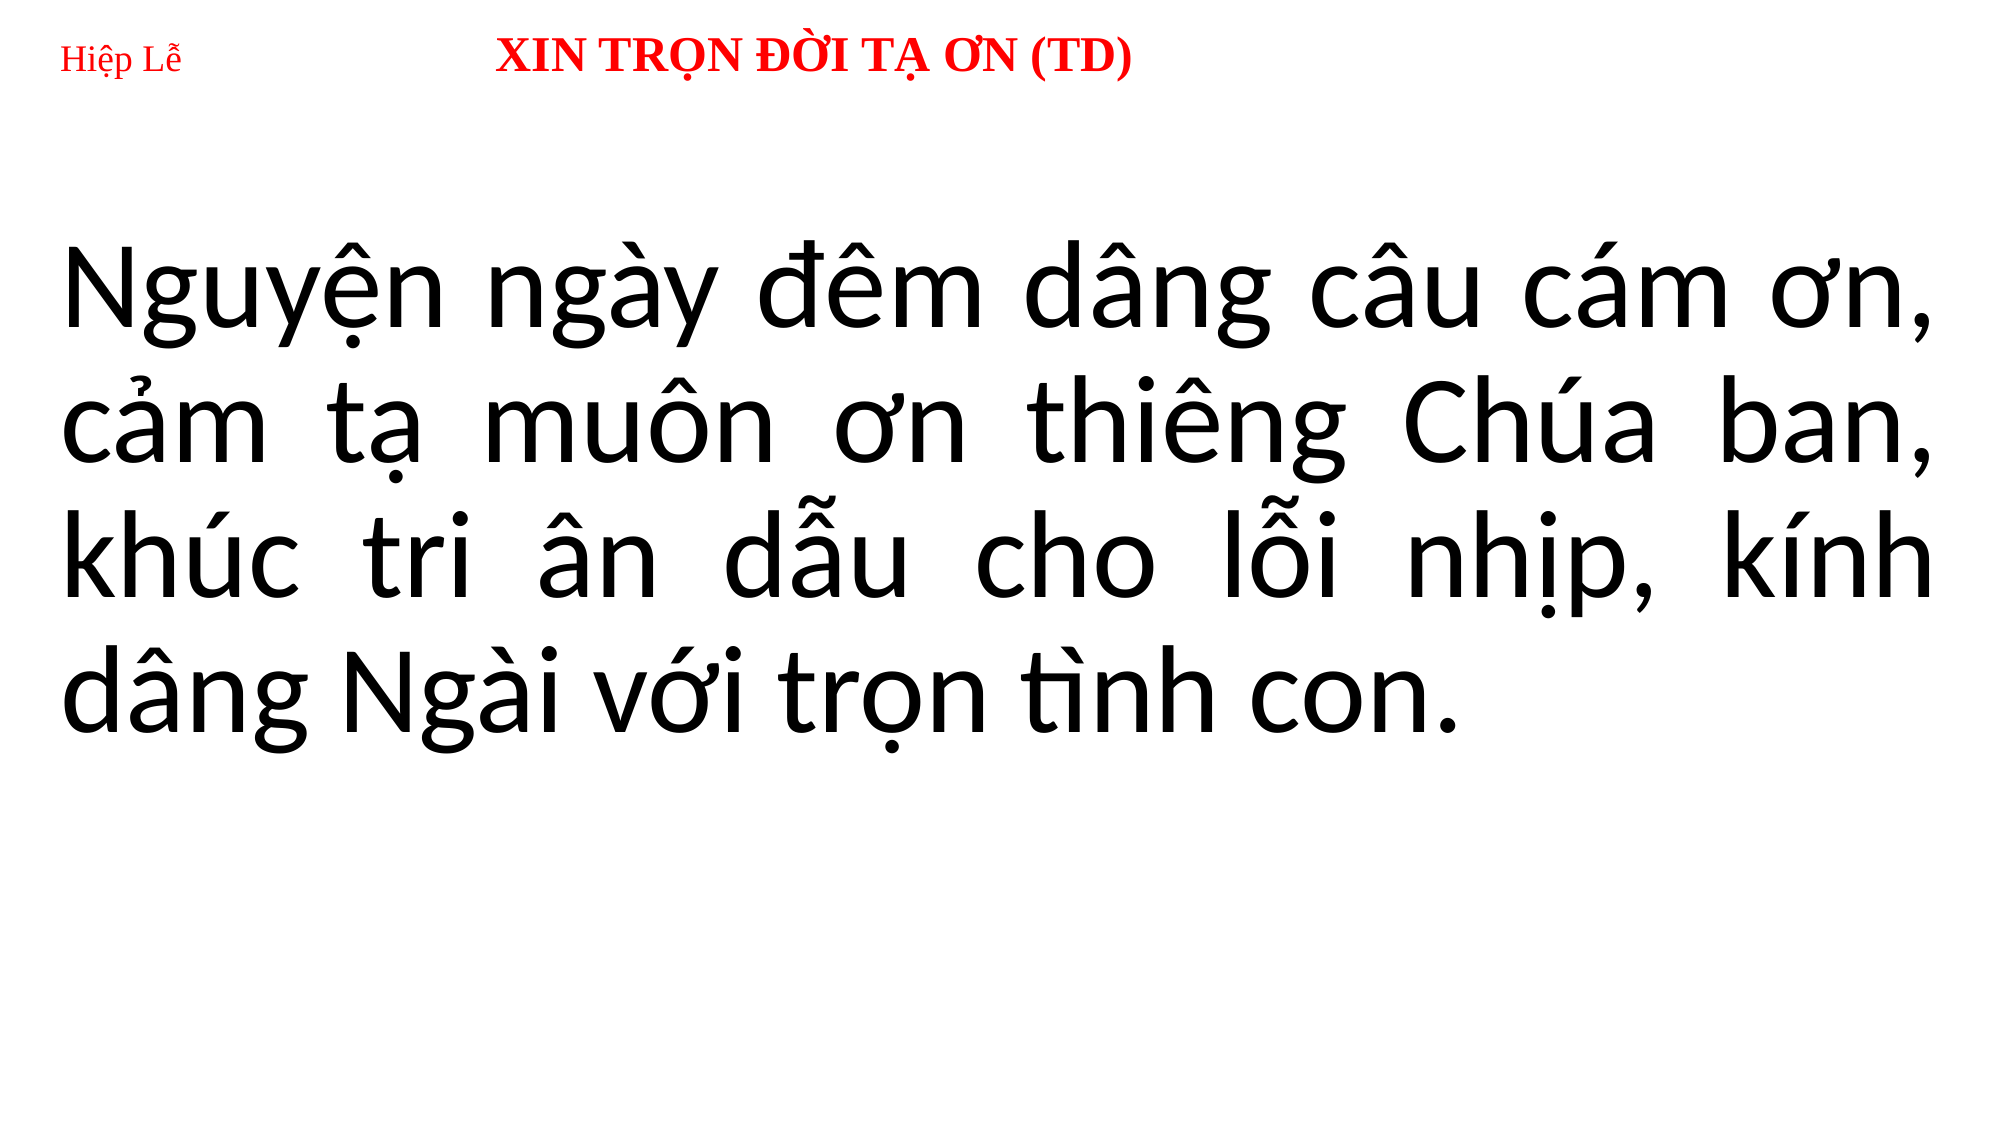

# Hiệp Lễ                                 XIN TRỌN ĐỜI TẠ ƠN (TD)
Nguyện ngày đêm dâng câu cám ơn, cảm tạ muôn ơn thiêng Chúa ban, khúc tri ân dẫu cho lỗi nhịp, kính dâng Ngài với trọn tình con.